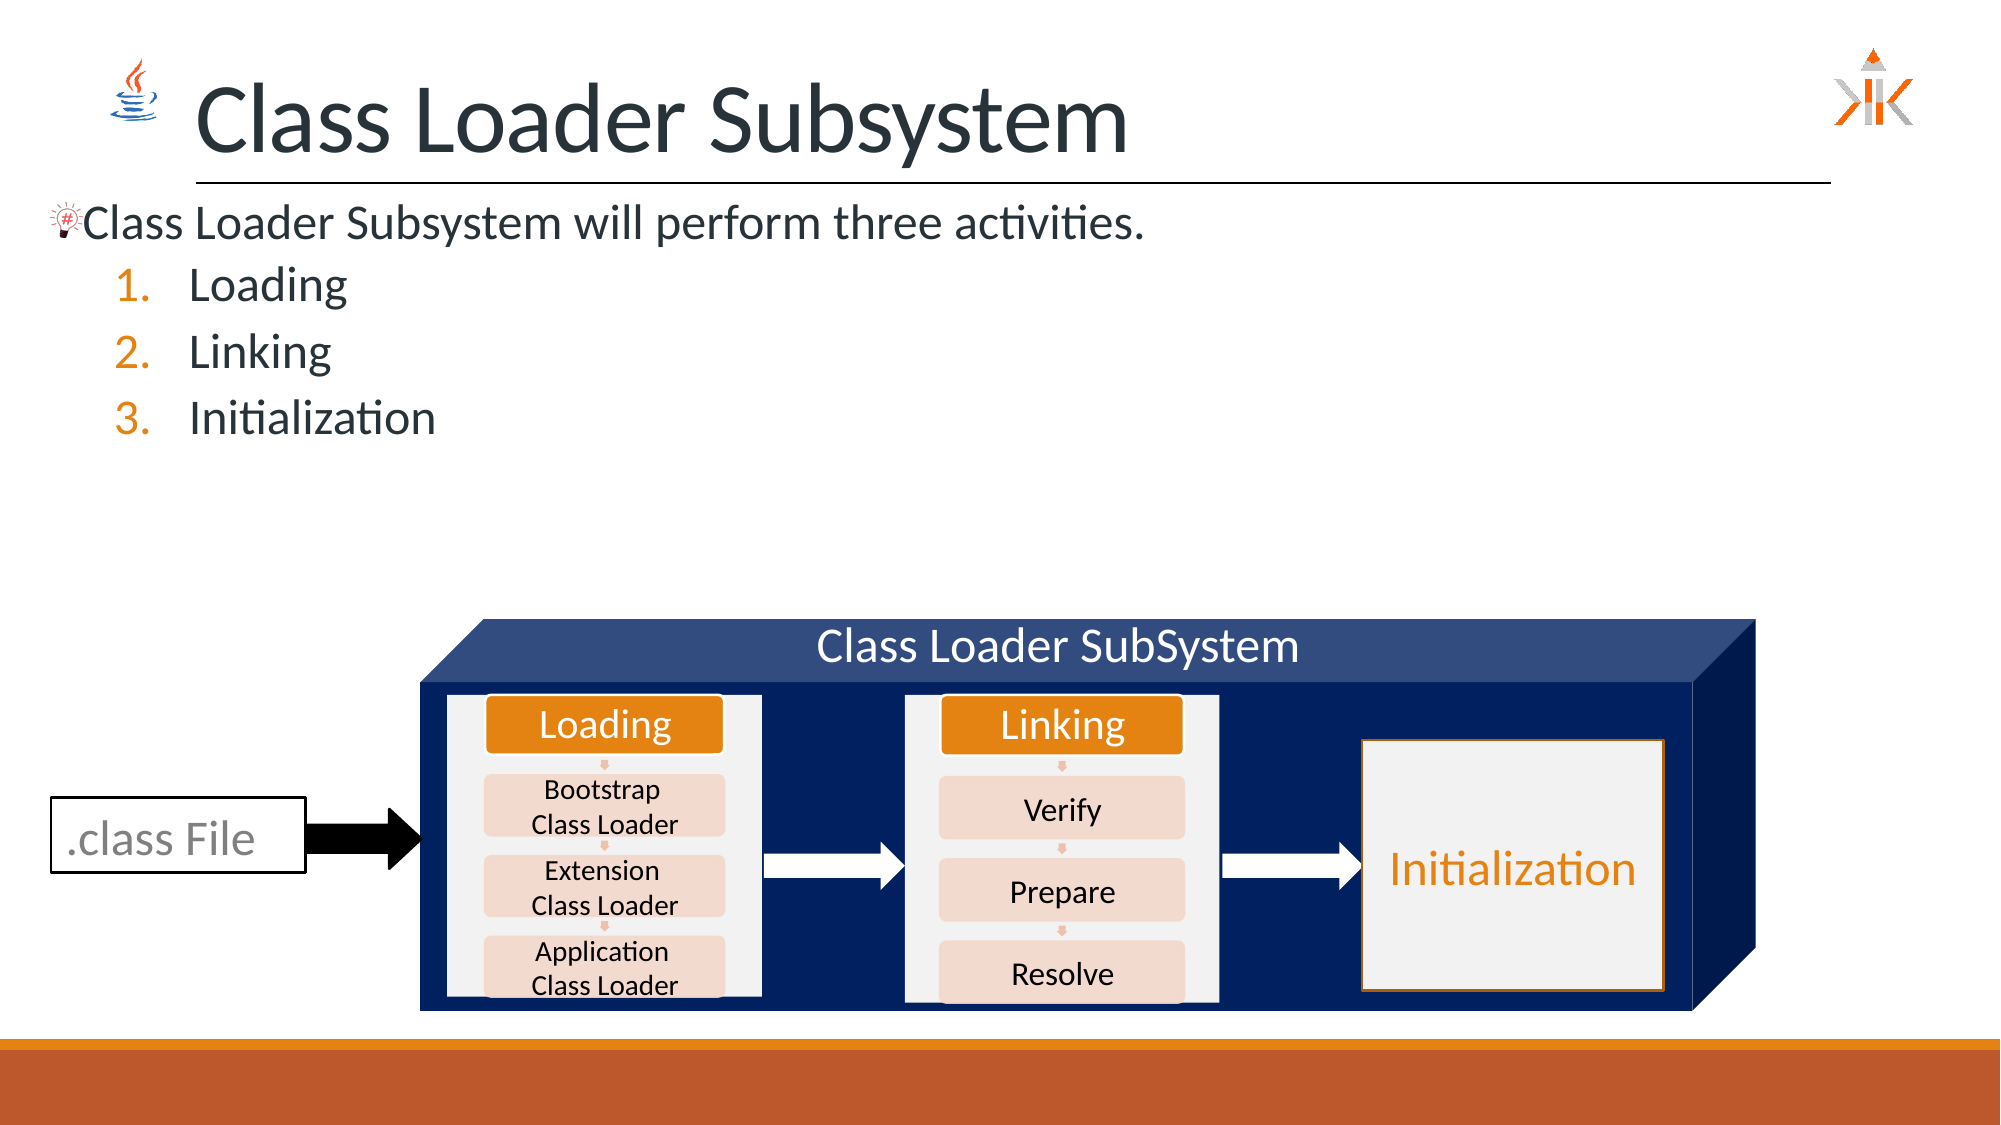

# Class Loader Subsystem
Class Loader Subsystem will perform three activities.
Loading
Linking
Initialization

Class Loader SubSystem

Linking
Verify
Prepare
Resolve
Loading
Bootstrap
Class Loader
Extension
Class Loader
Application
Class Loader
Initialization
.class File